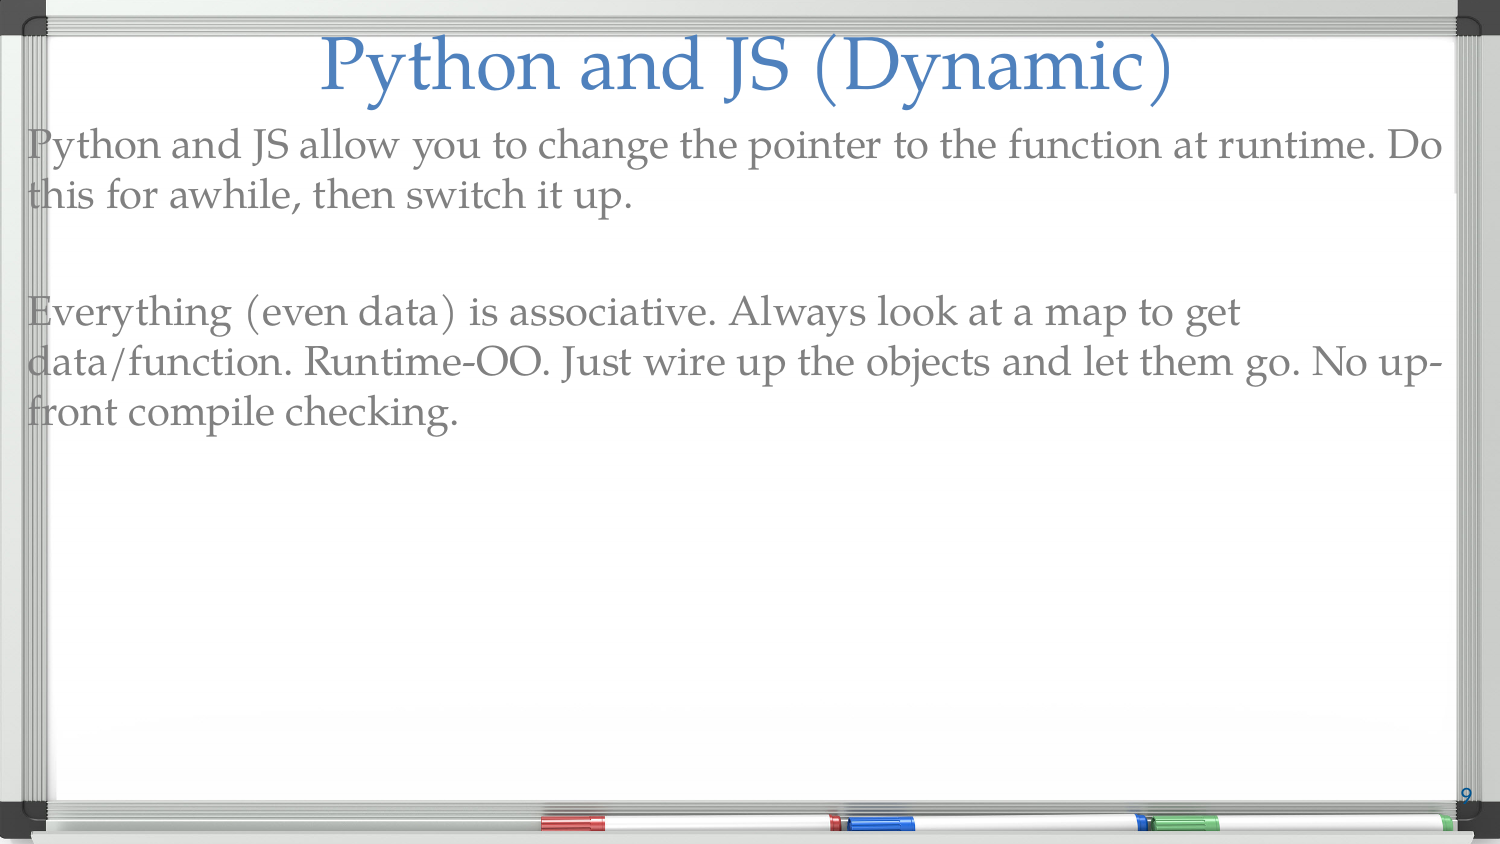

# Python and JS (Dynamic)
Python and JS allow you to change the pointer to the function at runtime. Do this for awhile, then switch it up.

Everything (even data) is associative. Always look at a map to get data/function. Runtime-OO. Just wire up the objects and let them go. No up-front compile checking.
9